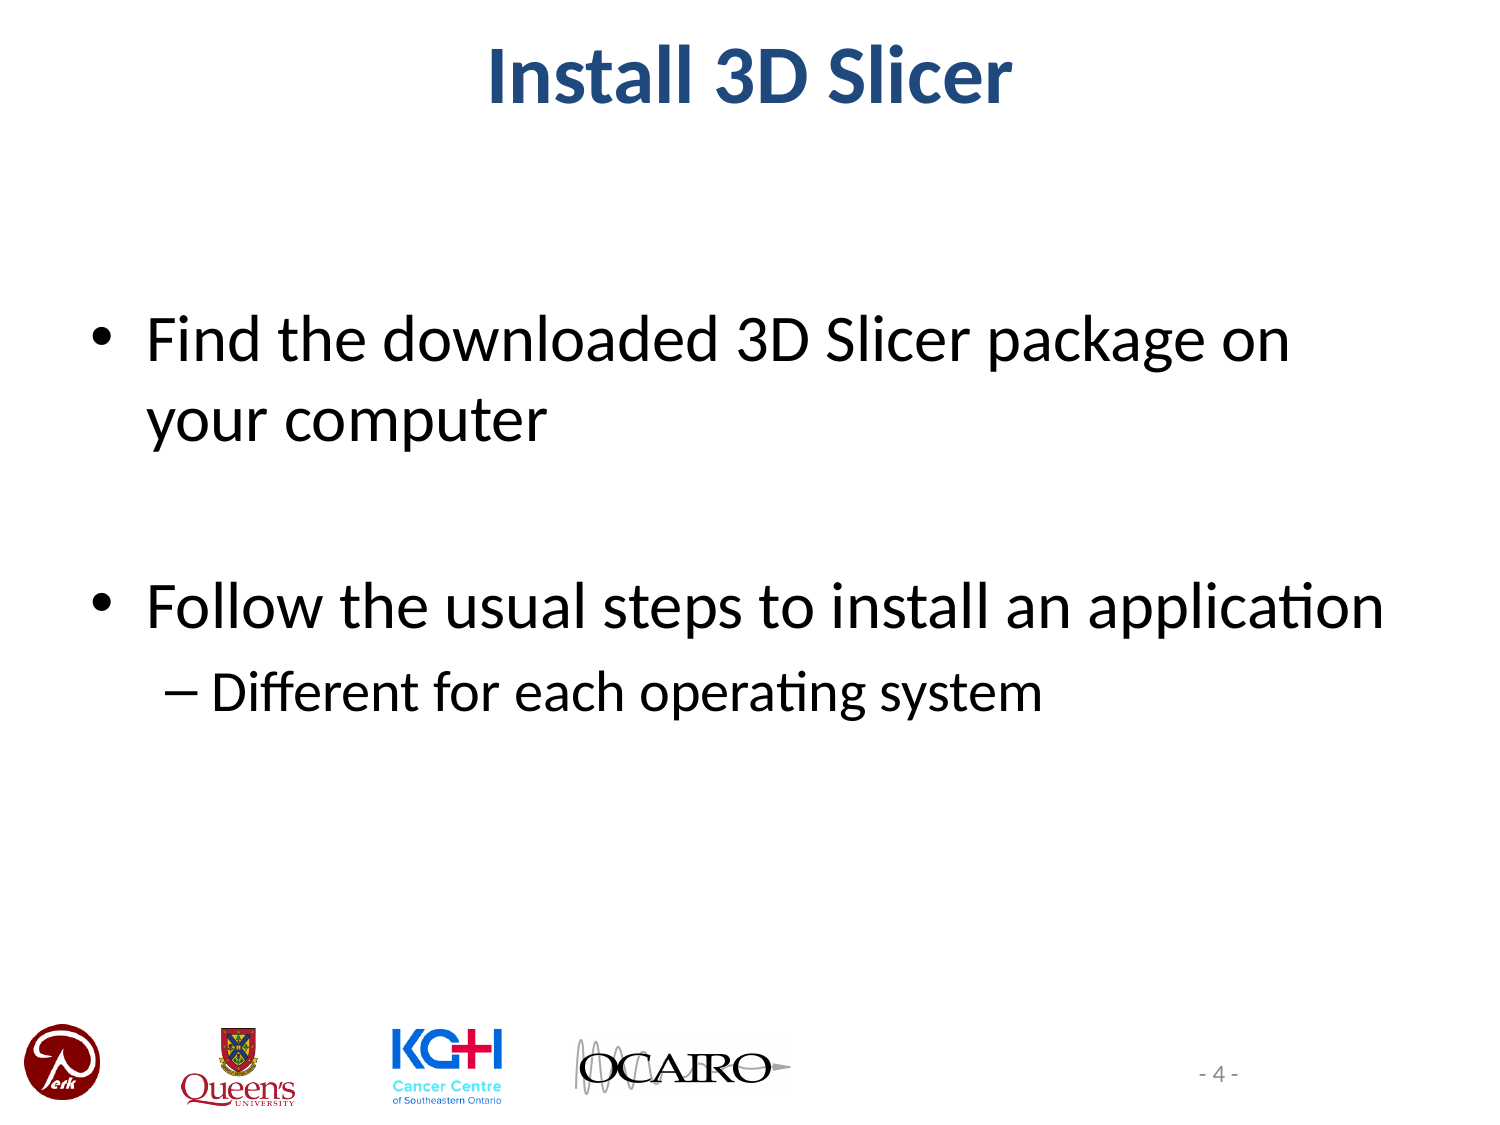

Install 3D Slicer
Find the downloaded 3D Slicer package on your computer

Follow the usual steps to install an application
Different for each operating system
- 4 -